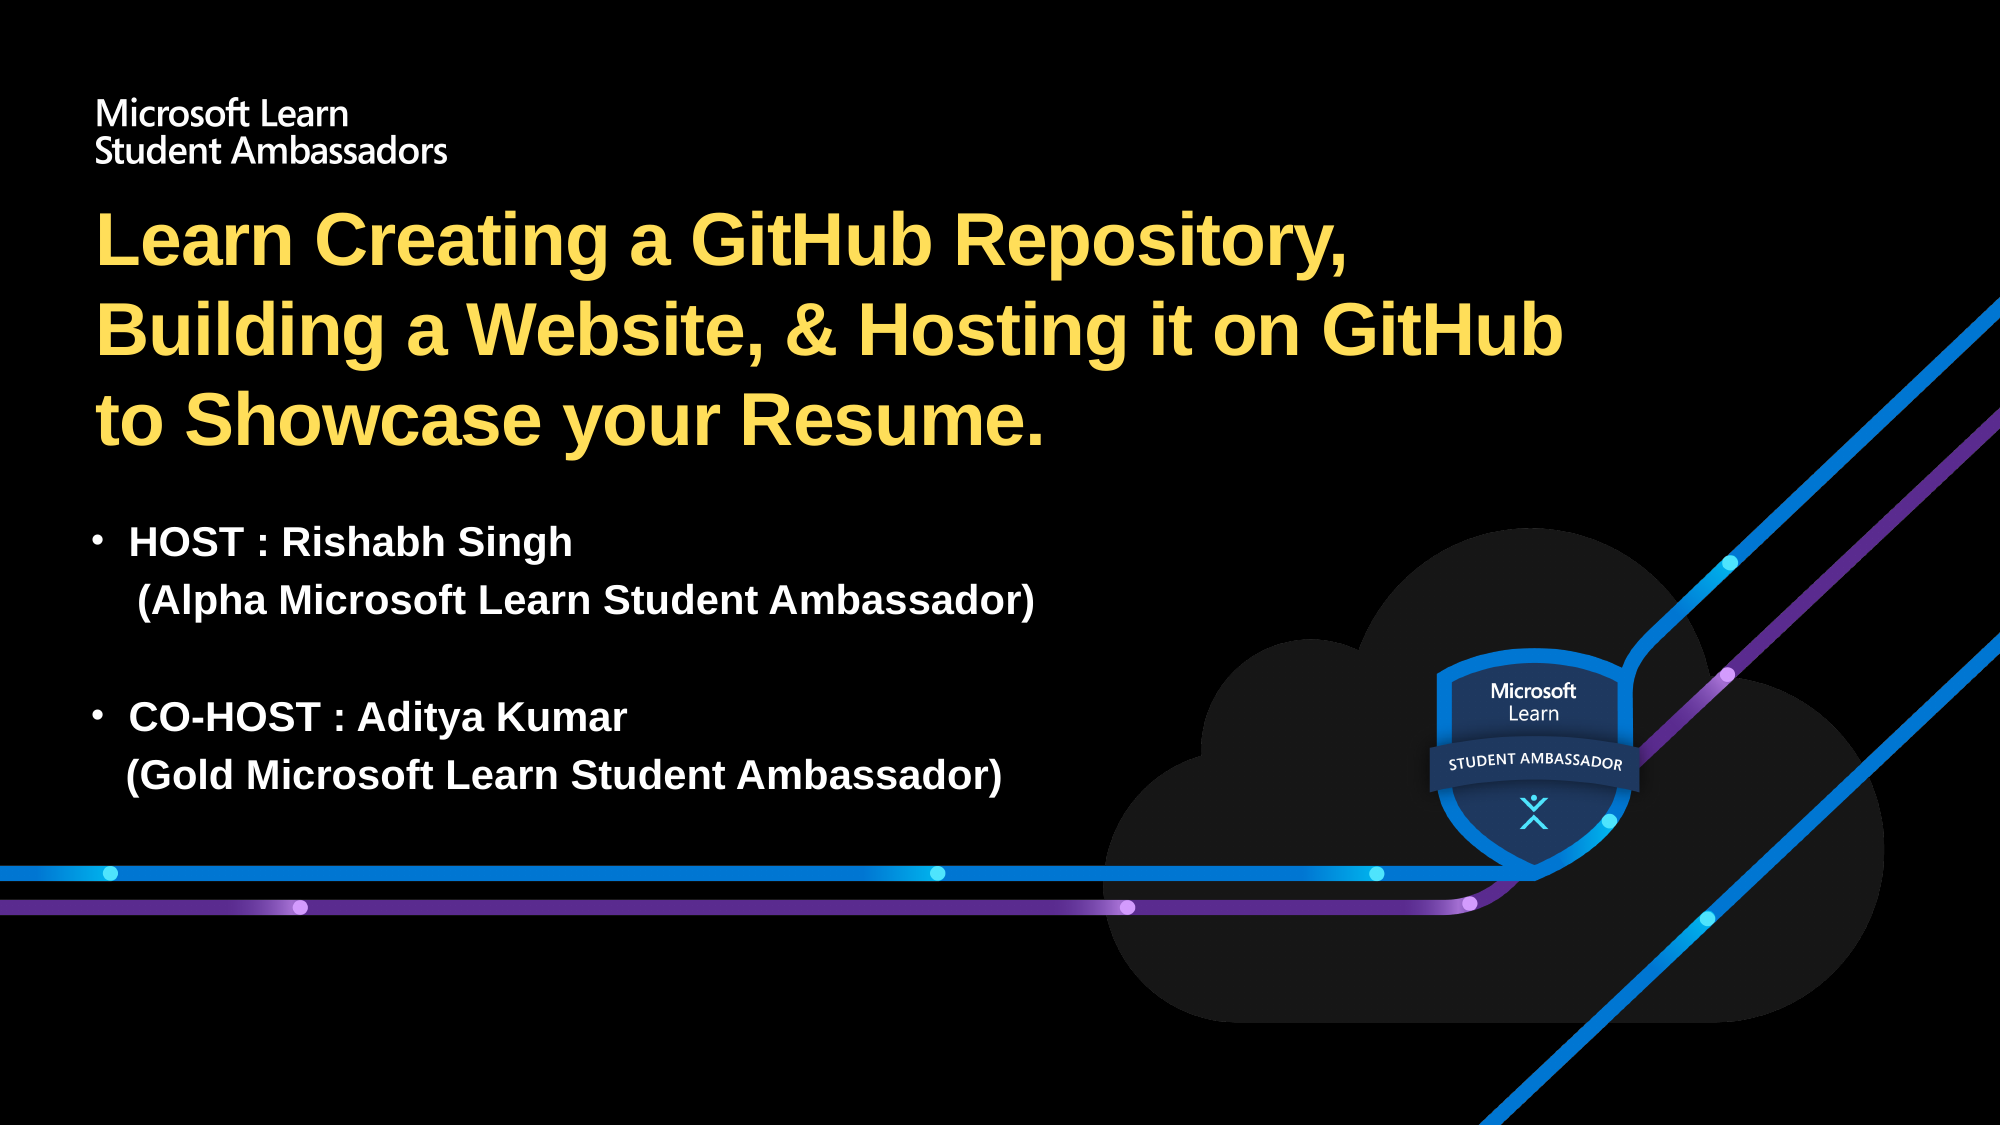

# Learn Creating a GitHub Repository, Building a Website, & Hosting it on GitHub to Showcase your Resume.
HOST : Rishabh Singh
    (Alpha Microsoft Learn Student Ambassador)

CO-HOST : Aditya Kumar
   (Gold Microsoft Learn Student Ambassador)